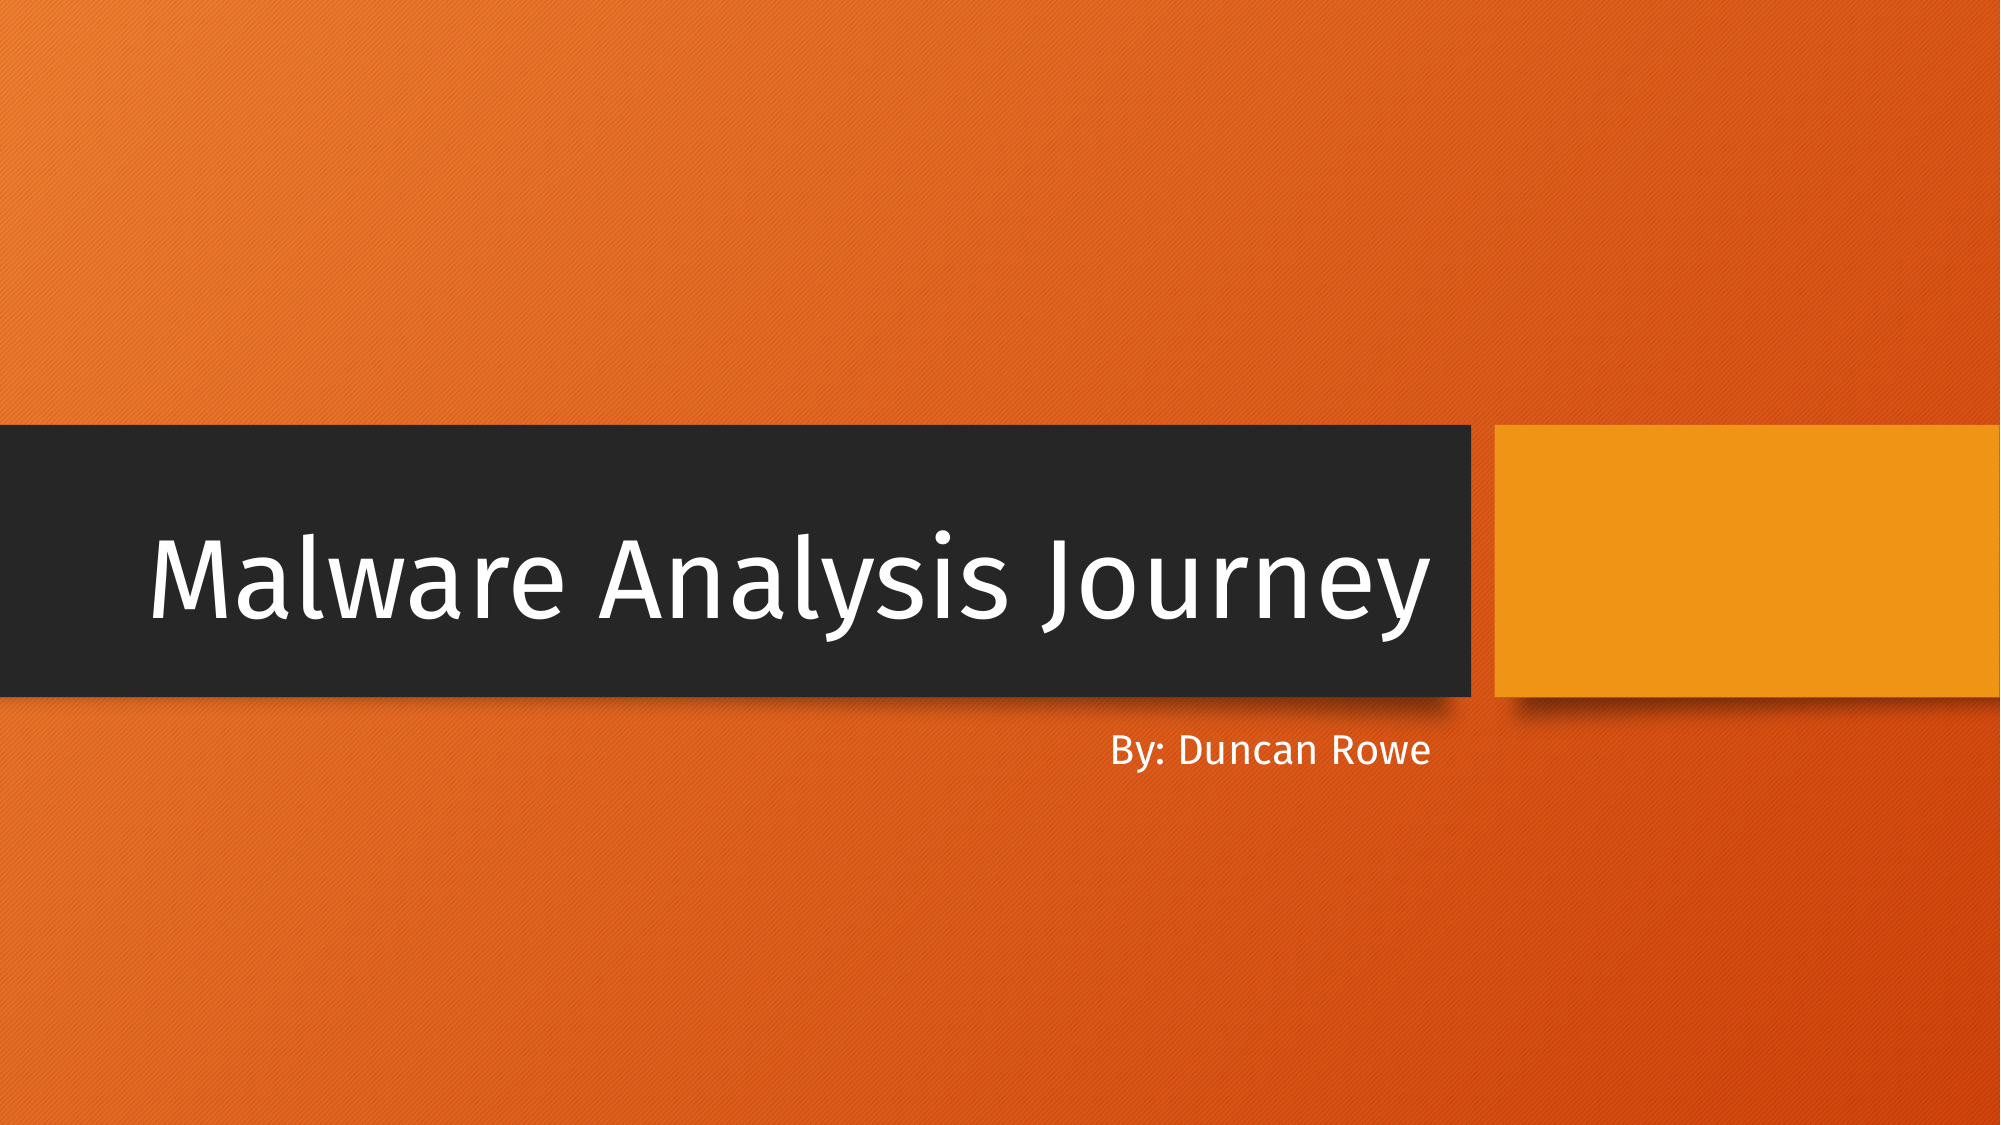

# Malware Analysis Journey
By: Duncan Rowe